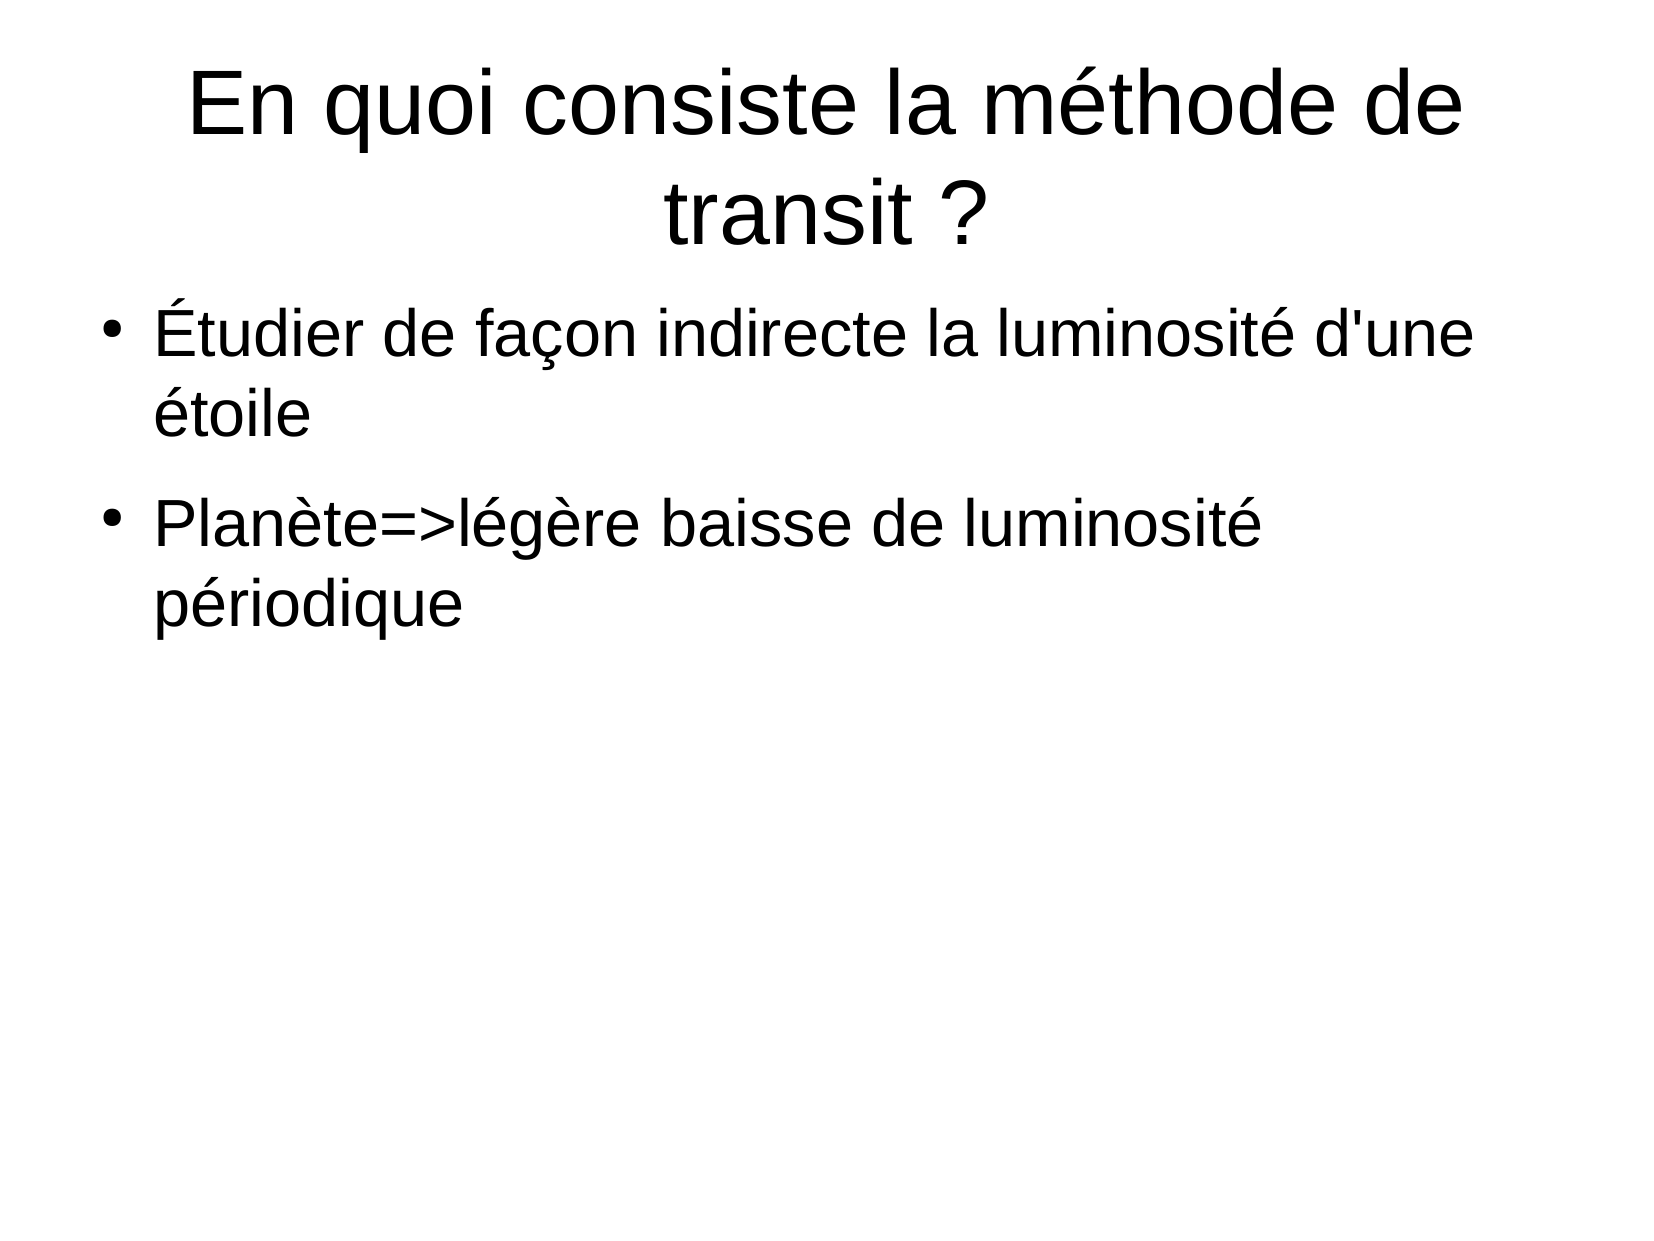

En quoi consiste la méthode de transit ?
Étudier de façon indirecte la luminosité d'une étoile
Planète=>légère baisse de luminosité périodique